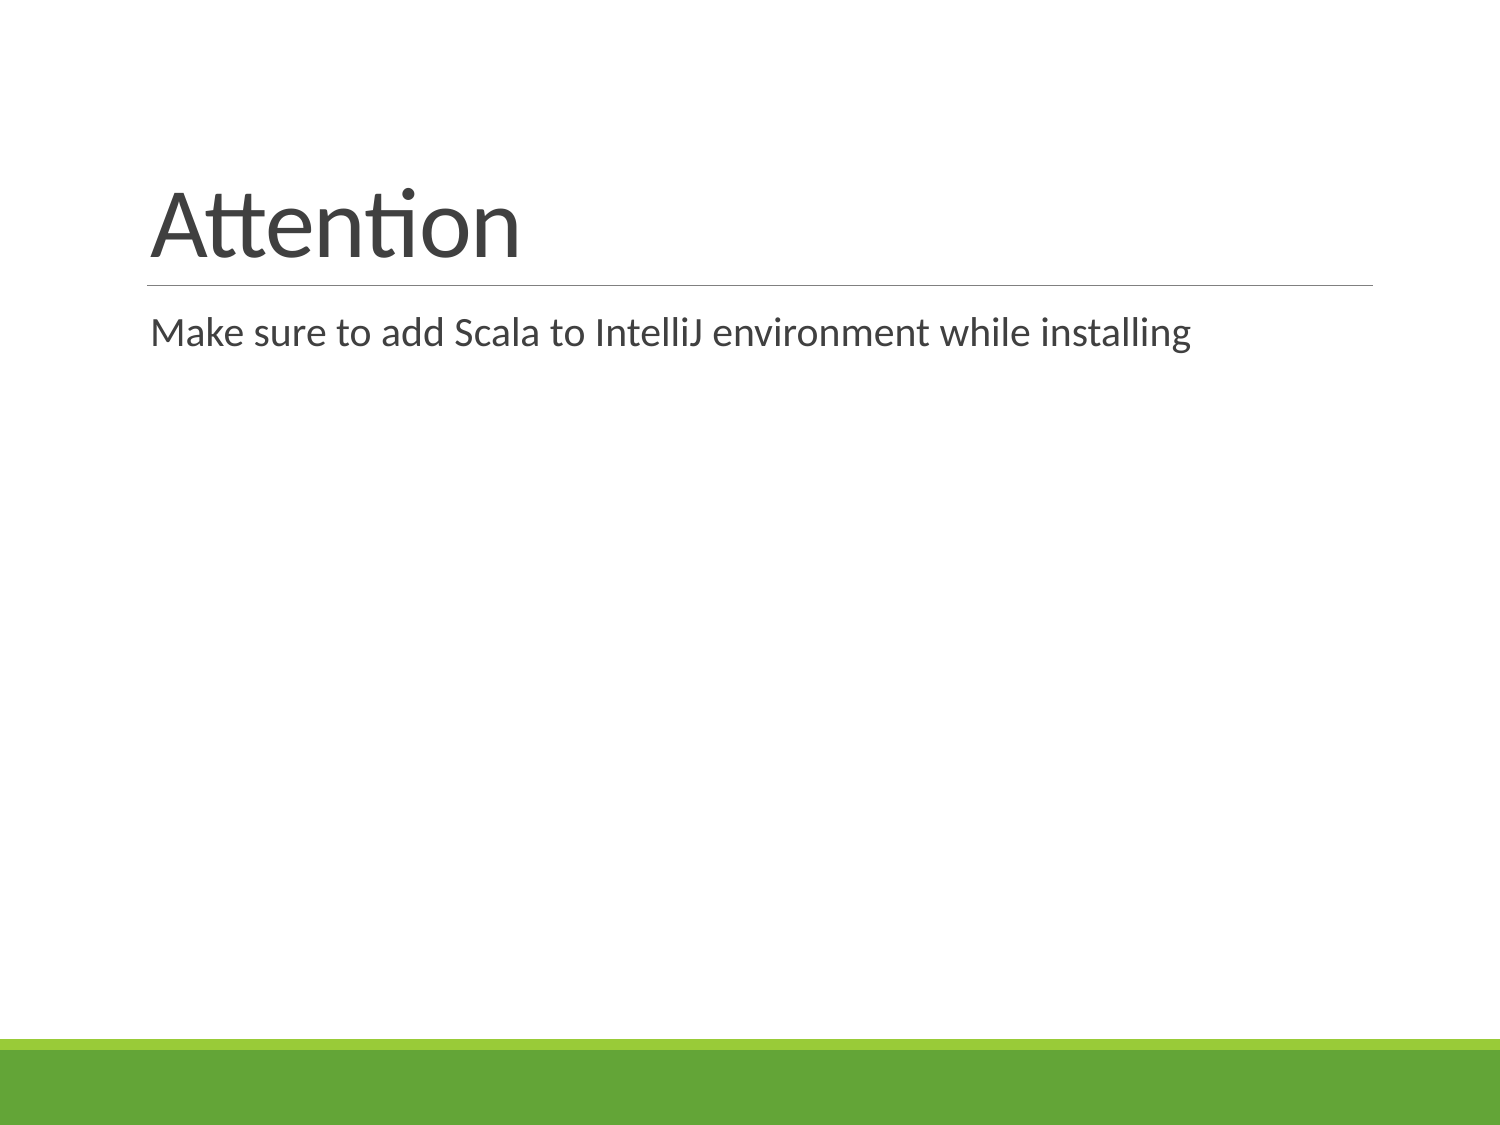

# Attention
Make sure to add Scala to IntelliJ environment while installing